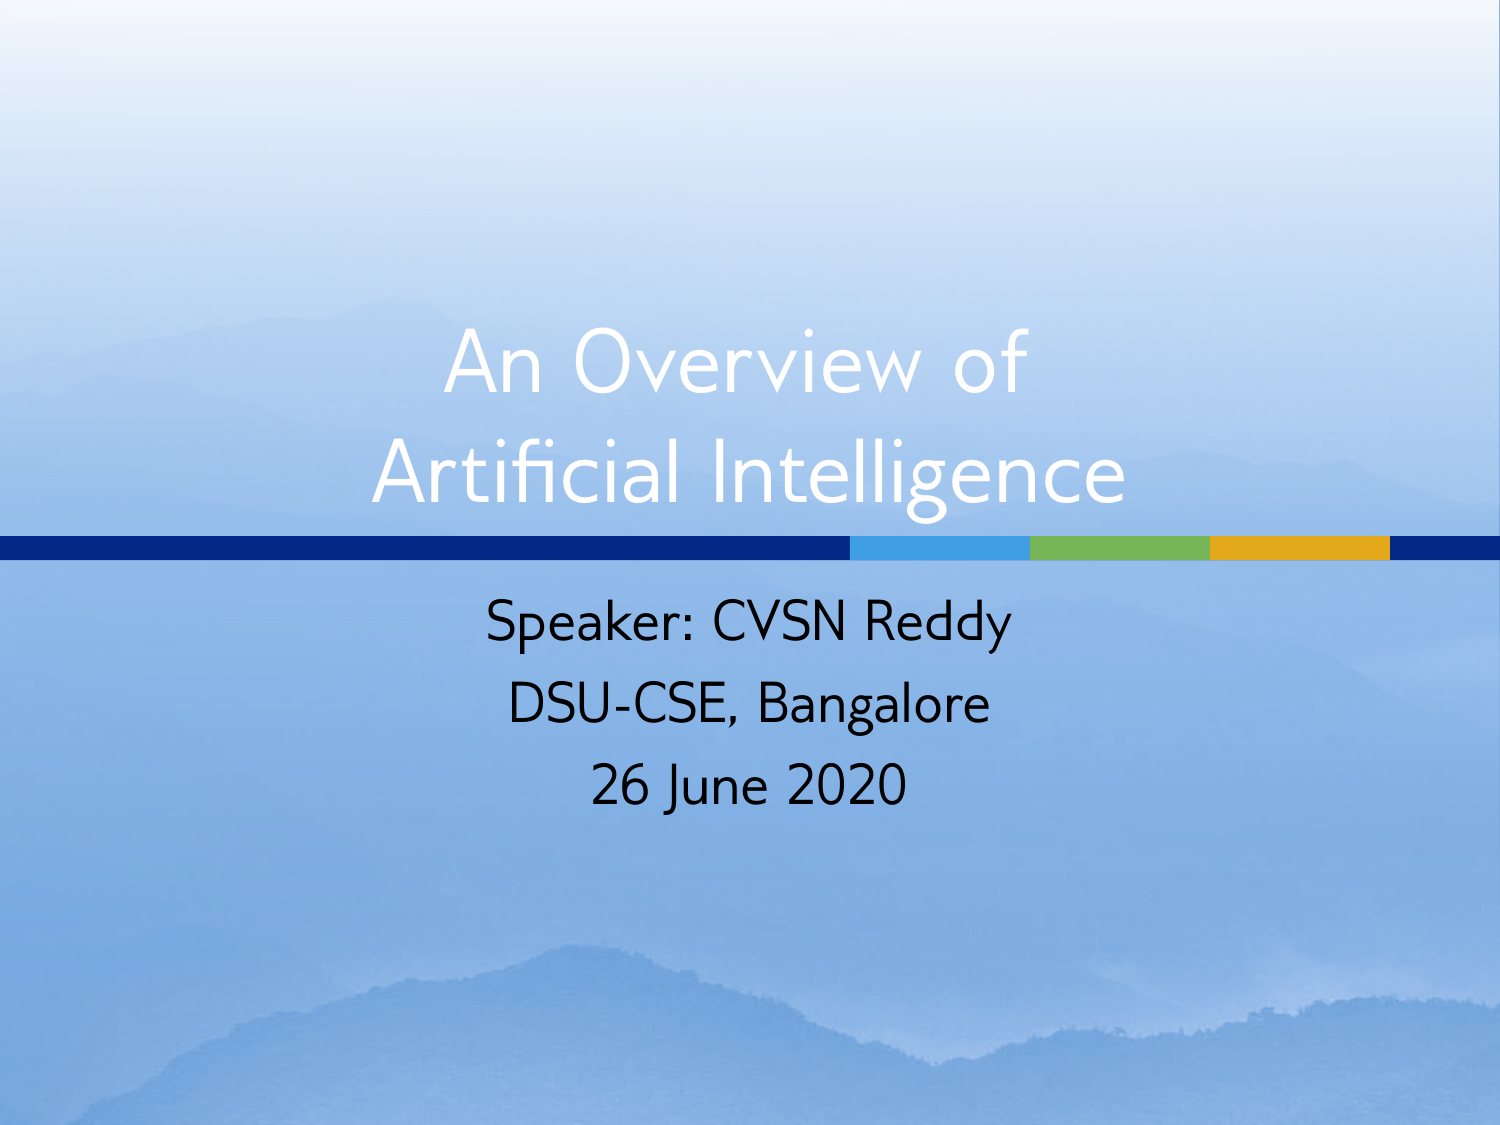

# An Overview of Artificial Intelligence
Speaker: CVSN Reddy
DSU-CSE, Bangalore
26 June 2020